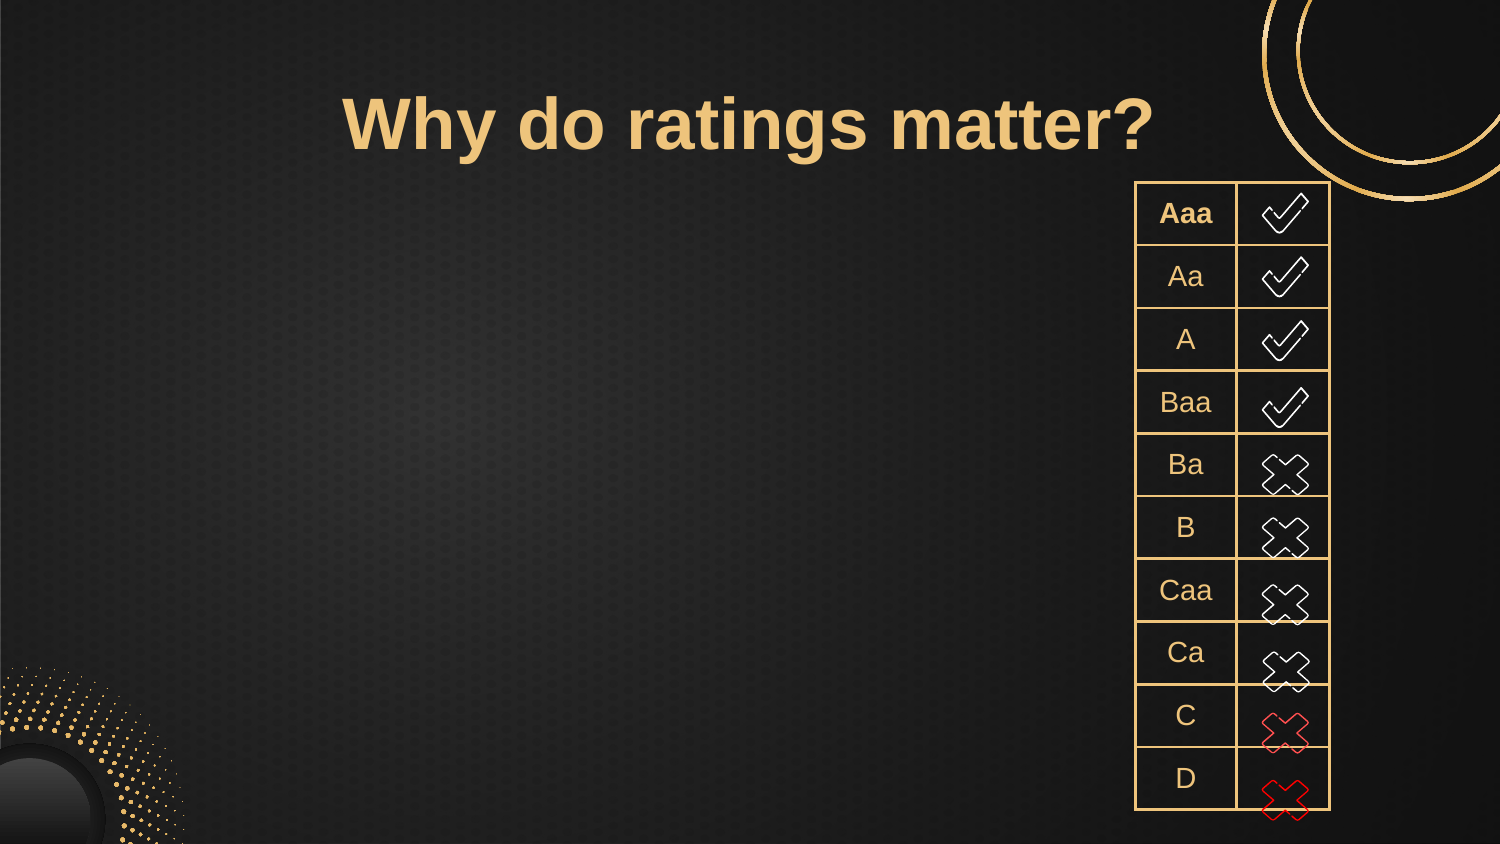

# Why do ratings matter?
| Aaa |  |
| --- | --- |
| Aa |  |
| A |  |
| Baa |  |
| Ba |  |
| B |  |
| Caa |  |
| Ca |  |
| C |  |
| D |  |